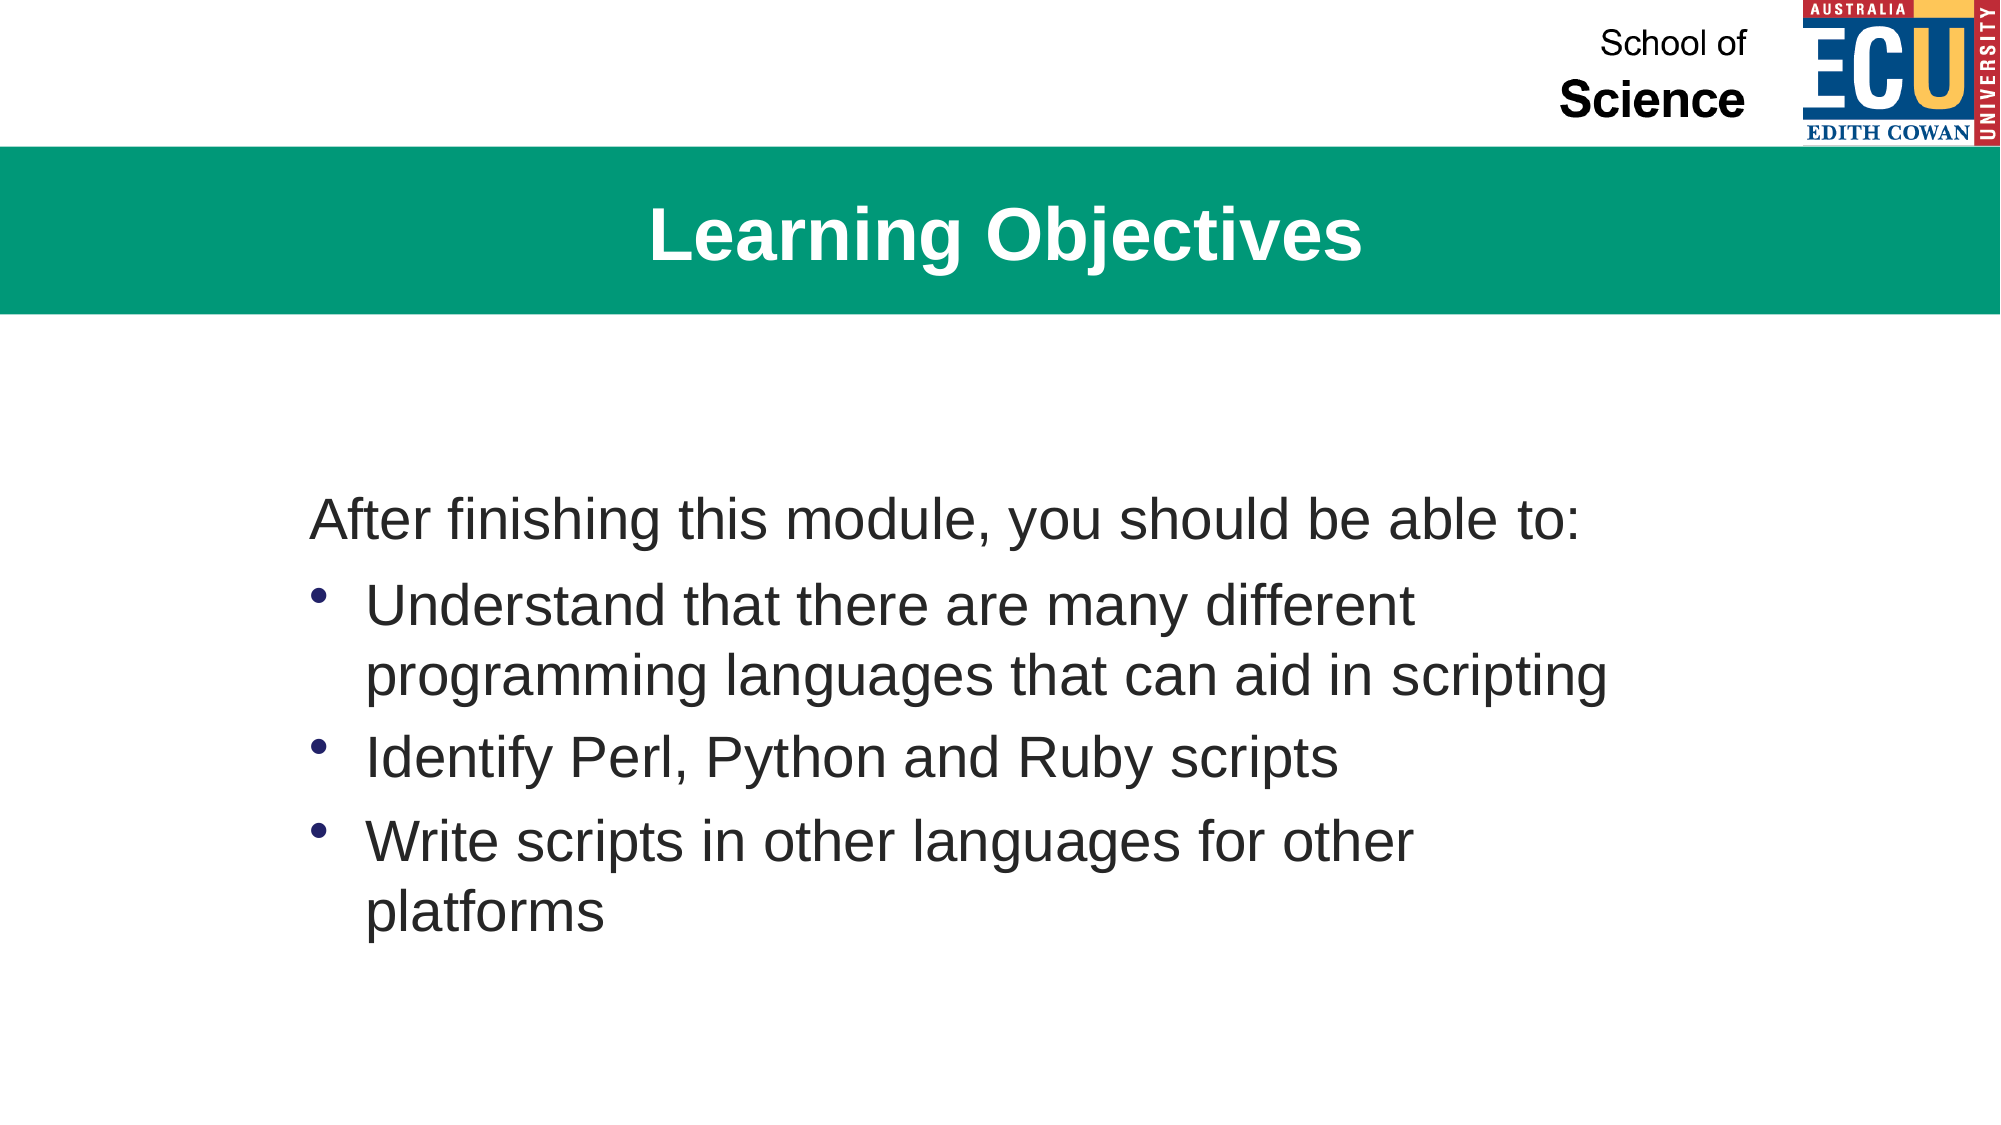

# Learning Objectives
After finishing this module, you should be able to:
Understand that there are many different  programming languages that can aid in scripting
Identify Perl, Python and Ruby scripts
Write scripts in other languages for other platforms